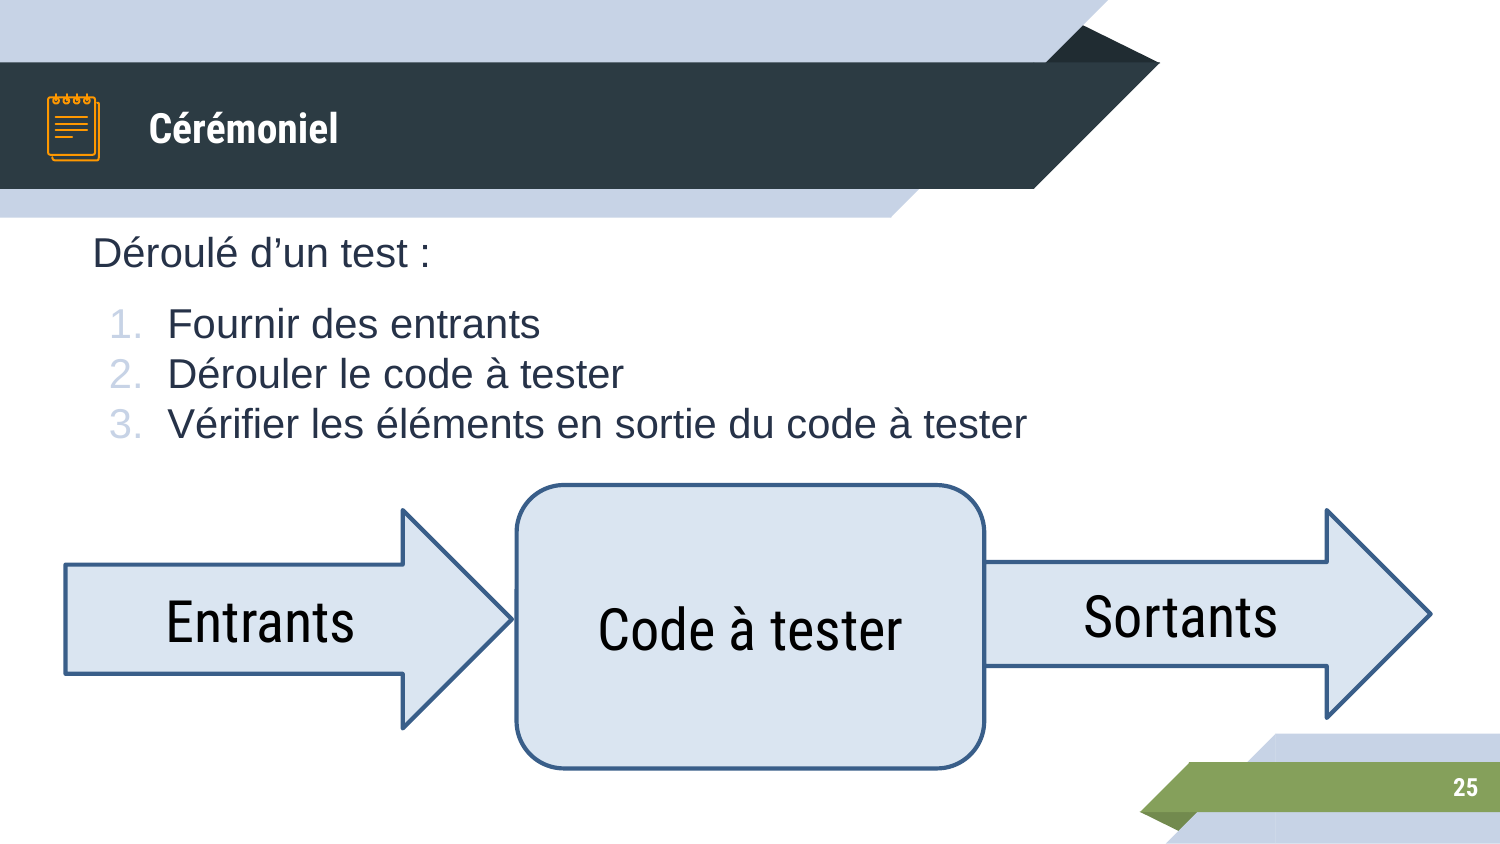

# Cérémoniel

Déroulé d’un test :
Fournir des entrants
Dérouler le code à tester
Vérifier les éléments en sortie du code à tester
Code à tester
Entrants
Sortants
25